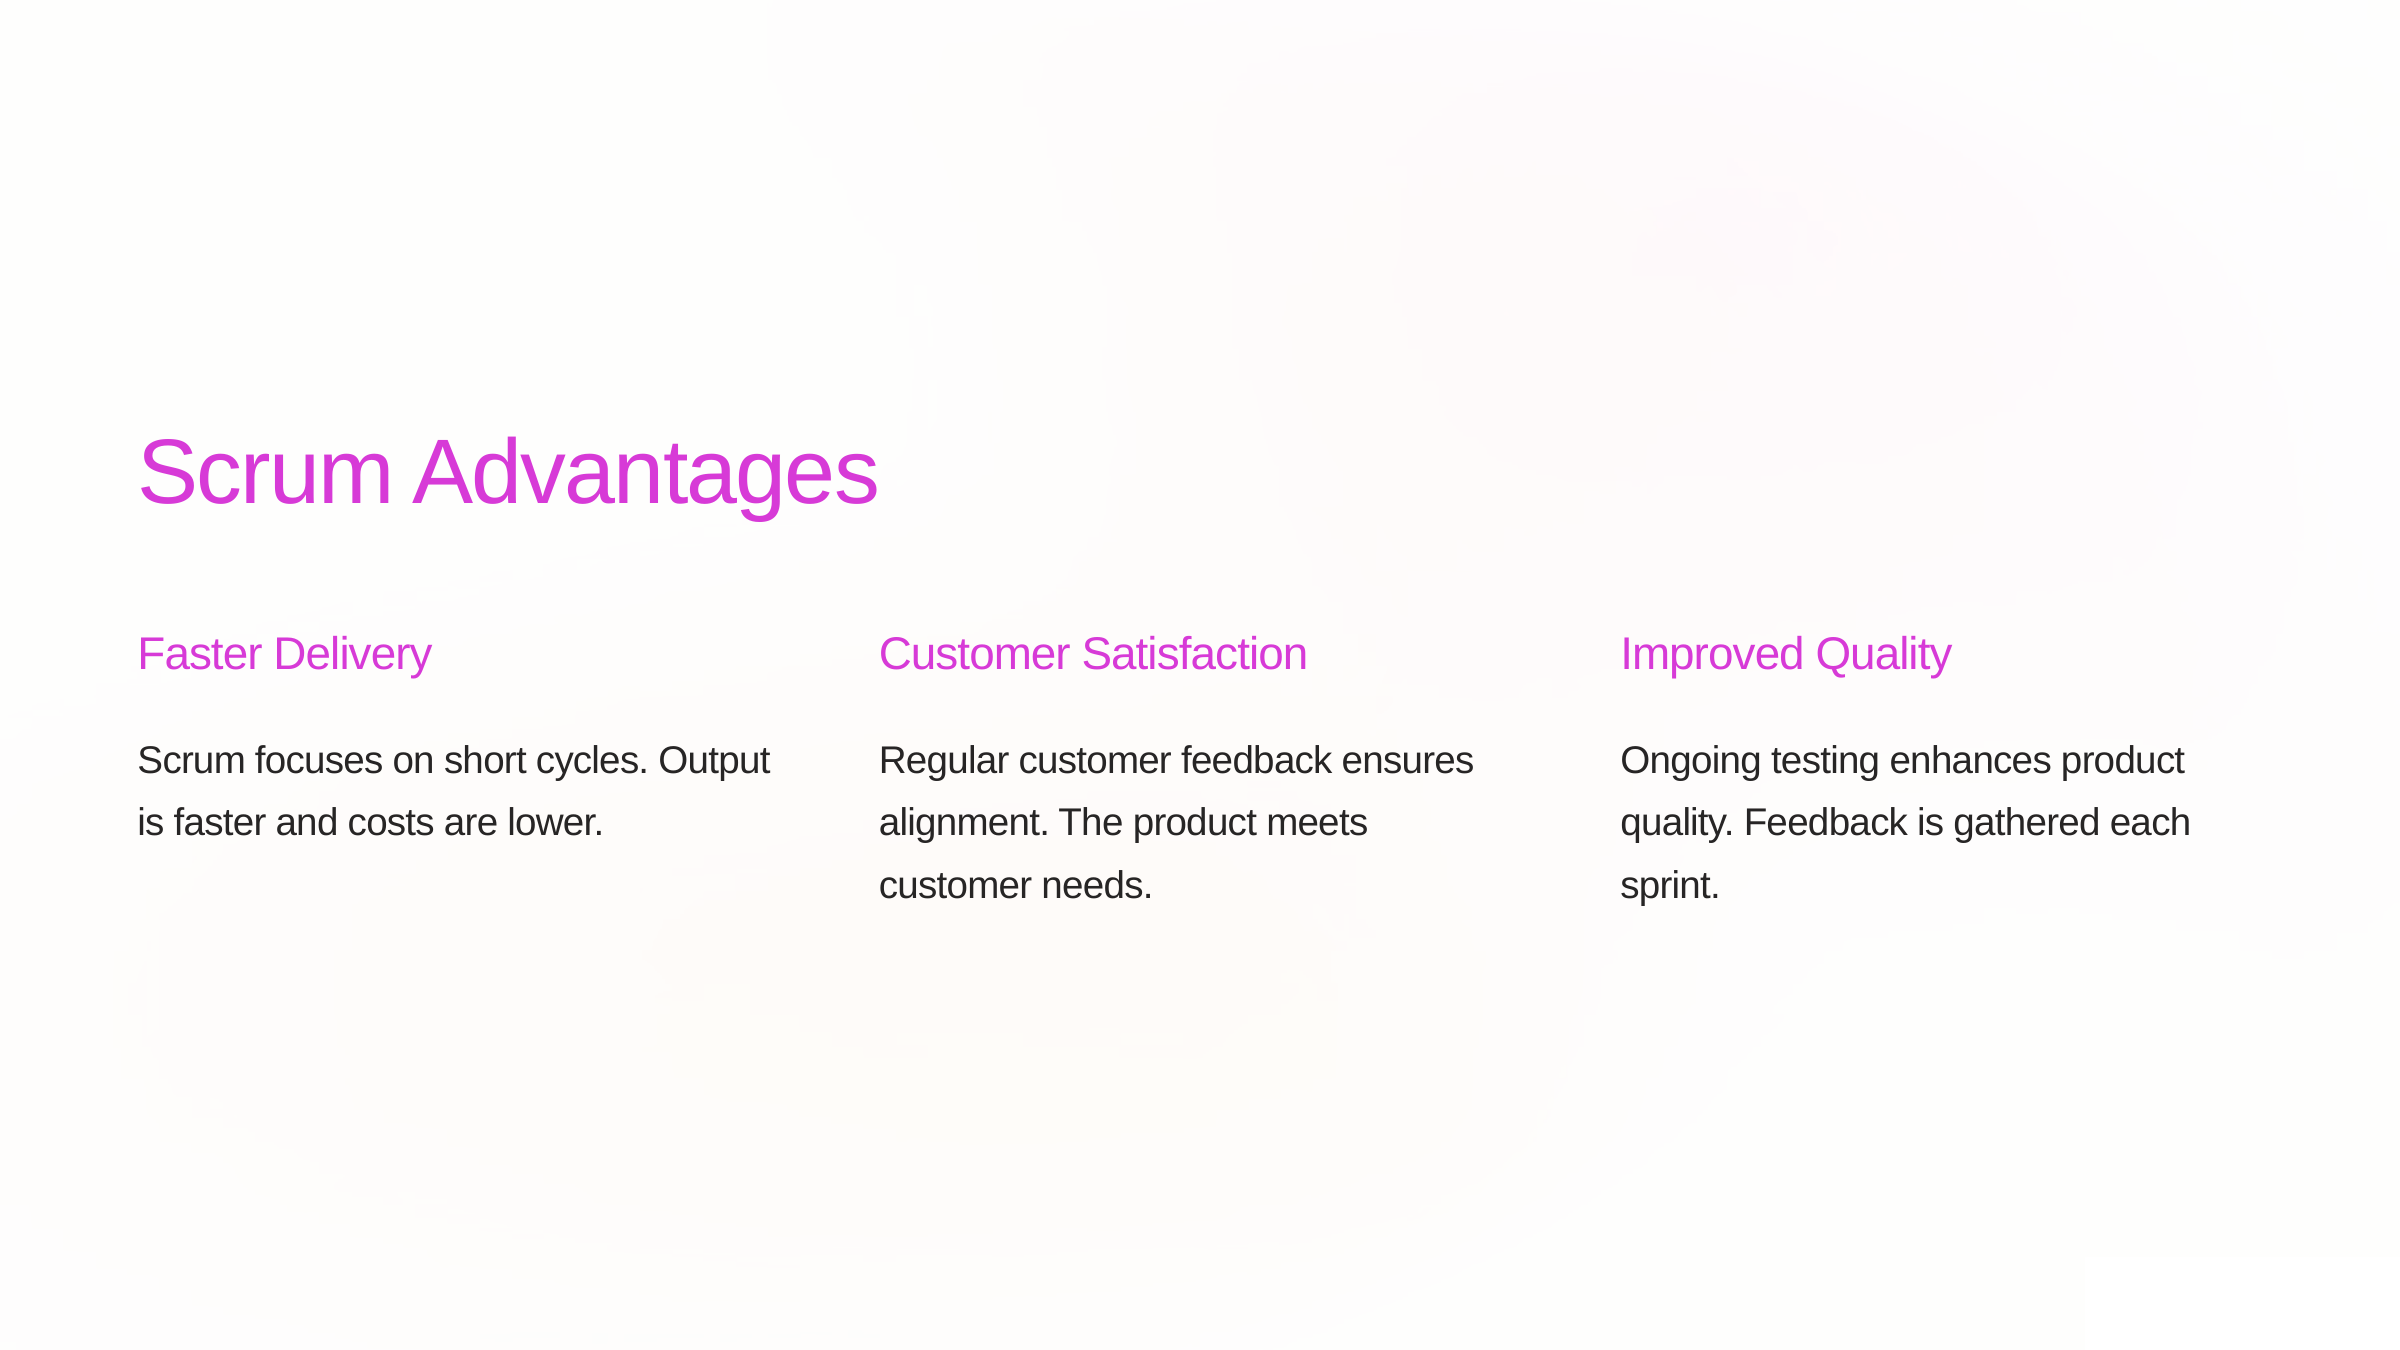

Scrum Advantages
Faster Delivery
Customer Satisfaction
Improved Quality
Scrum focuses on short cycles. Output is faster and costs are lower.
Regular customer feedback ensures alignment. The product meets customer needs.
Ongoing testing enhances product quality. Feedback is gathered each sprint.